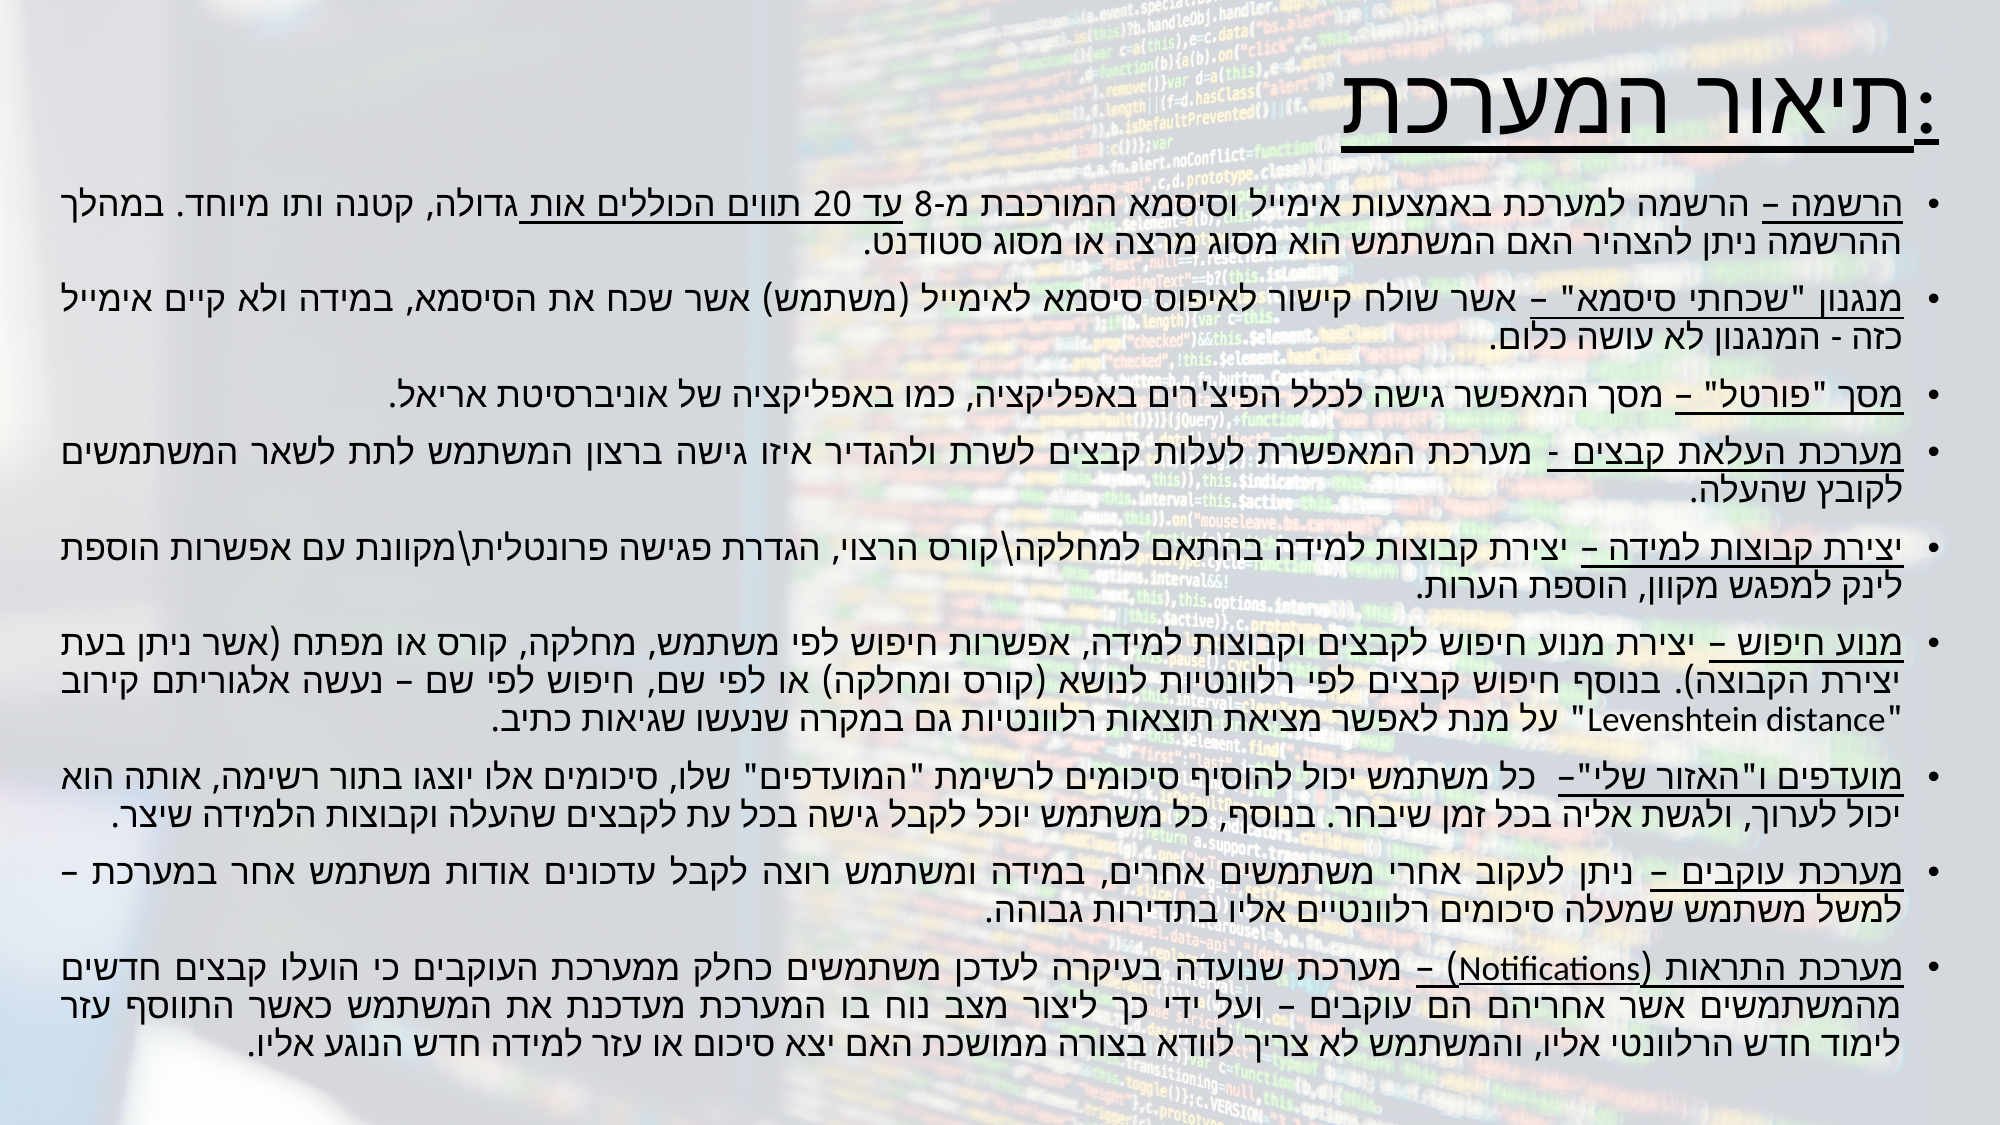

# תיאור המערכת:
הרשמה – הרשמה למערכת באמצעות אימייל וסיסמא המורכבת מ-8 עד 20 תווים הכוללים אות גדולה, קטנה ותו מיוחד. במהלך ההרשמה ניתן להצהיר האם המשתמש הוא מסוג מרצה או מסוג סטודנט.
מנגנון "שכחתי סיסמא" – אשר שולח קישור לאיפוס סיסמא לאימייל (משתמש) אשר שכח את הסיסמא, במידה ולא קיים אימייל כזה - המנגנון לא עושה כלום.
מסך "פורטל" – מסך המאפשר גישה לכלל הפיצ'רים באפליקציה, כמו באפליקציה של אוניברסיטת אריאל.
מערכת העלאת קבצים - מערכת המאפשרת לעלות קבצים לשרת ולהגדיר איזו גישה ברצון המשתמש לתת לשאר המשתמשים לקובץ שהעלה.
יצירת קבוצות למידה – יצירת קבוצות למידה בהתאם למחלקה\קורס הרצוי, הגדרת פגישה פרונטלית\מקוונת עם אפשרות הוספת לינק למפגש מקוון, הוספת הערות.
מנוע חיפוש – יצירת מנוע חיפוש לקבצים וקבוצות למידה, אפשרות חיפוש לפי משתמש, מחלקה, קורס או מפתח (אשר ניתן בעת יצירת הקבוצה). בנוסף חיפוש קבצים לפי רלוונטיות לנושא (קורס ומחלקה) או לפי שם, חיפוש לפי שם – נעשה אלגוריתם קירוב "Levenshtein distance" על מנת לאפשר מציאת תוצאות רלוונטיות גם במקרה שנעשו שגיאות כתיב.
מועדפים ו"האזור שלי"–  כל משתמש יכול להוסיף סיכומים לרשימת "המועדפים" שלו, סיכומים אלו יוצגו בתור רשימה, אותה הוא יכול לערוך, ולגשת אליה בכל זמן שיבחר. בנוסף, כל משתמש יוכל לקבל גישה בכל עת לקבצים שהעלה וקבוצות הלמידה שיצר.
מערכת עוקבים – ניתן לעקוב אחרי משתמשים אחרים, במידה ומשתמש רוצה לקבל עדכונים אודות משתמש אחר במערכת – למשל משתמש שמעלה סיכומים רלוונטיים אליו בתדירות גבוהה.
מערכת התראות (Notifications) – מערכת שנועדה בעיקרה לעדכן משתמשים כחלק ממערכת העוקבים כי הועלו קבצים חדשים מהמשתמשים אשר אחריהם הם עוקבים – ועל ידי כך ליצור מצב נוח בו המערכת מעדכנת את המשתמש כאשר התווסף עזר לימוד חדש הרלוונטי אליו, והמשתמש לא צריך לוודא בצורה ממושכת האם יצא סיכום או עזר למידה חדש הנוגע אליו.